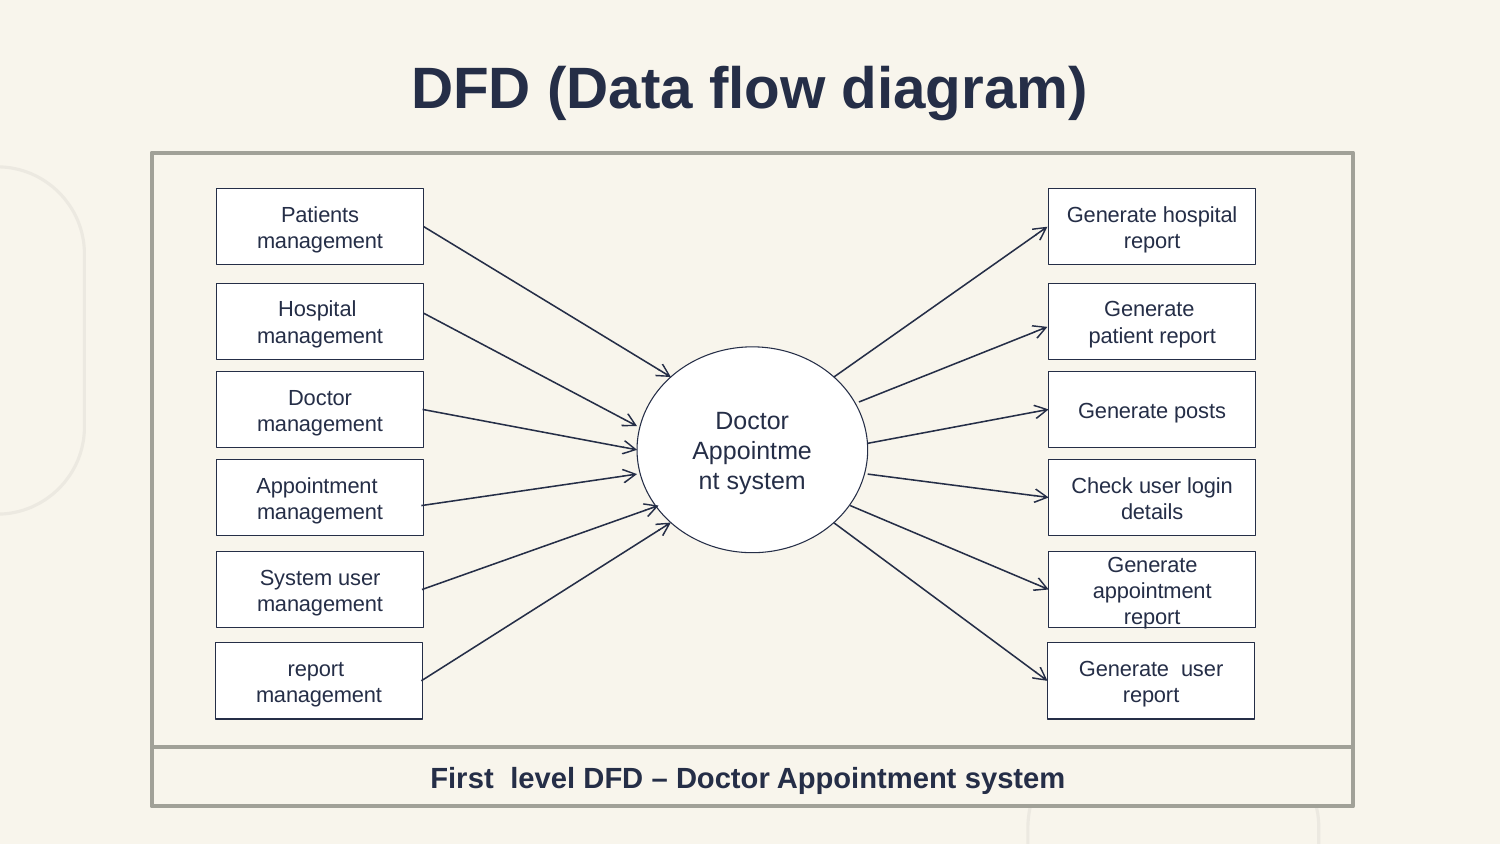

# DFD (Data flow diagram)

Doctor Appointment system
First  level DFD – Doctor Appointment system
Patients management
Hospital  management
Doctor management
Appointment  management
System user management
report  management
Generate hospital report

Generate
patient report

Generate posts
Check user login details
Generate appointment report
Generate  user report